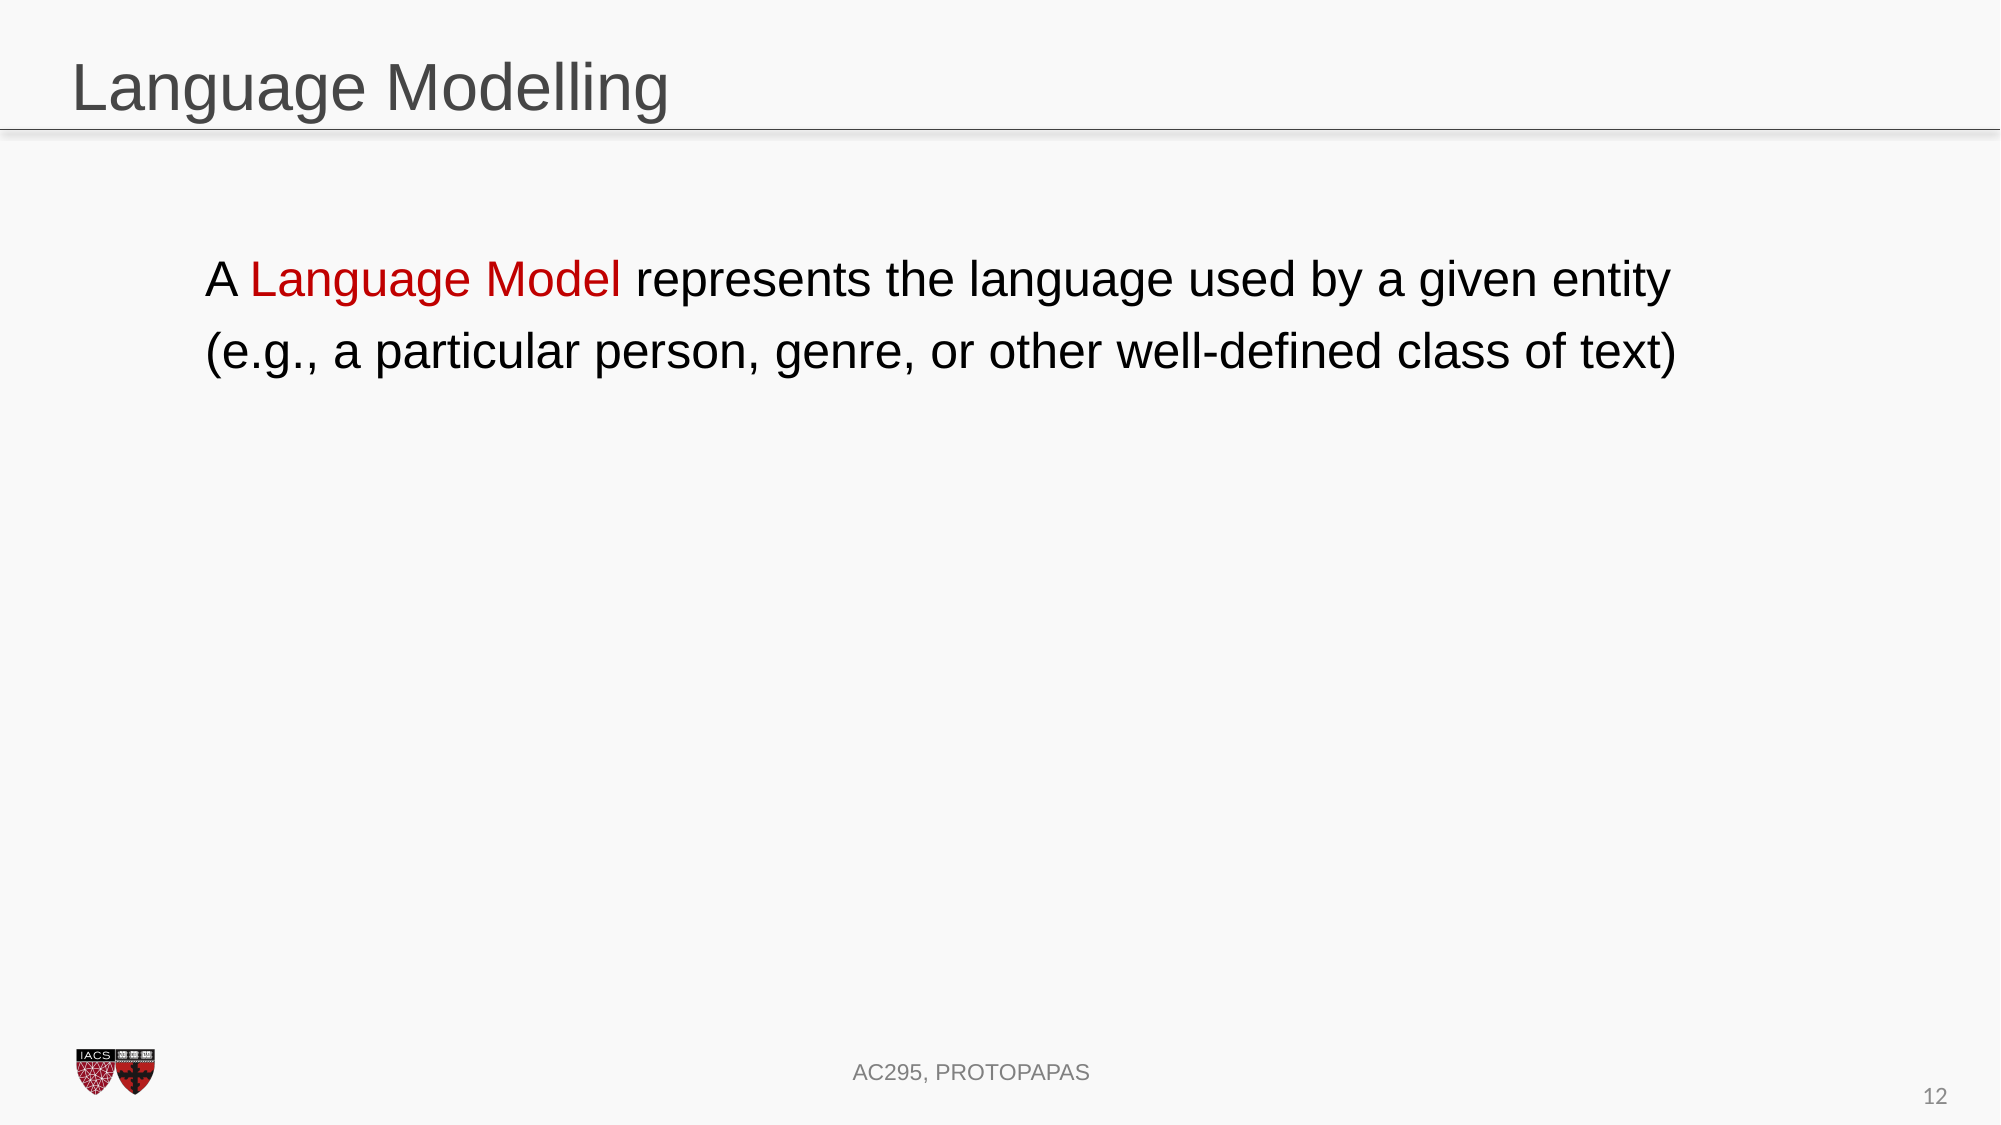

# Language Modelling
A Language Model represents the language used by a given entity (e.g., a particular person, genre, or other well-defined class of text)
12